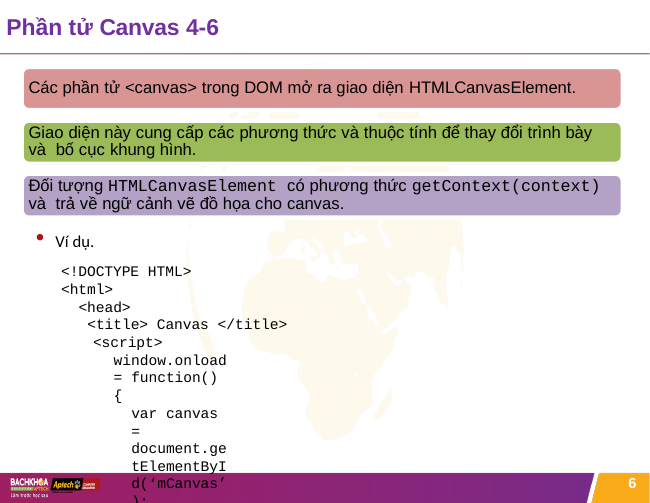

# Phần tử Canvas 4-6

Các phần tử <canvas> trong DOM mở ra giao diện HTMLCanvasElement.

Giao diện này cung cấp các phương thức và thuộc tính để thay đổi trình bày và  bố cục khung hình.

Đối tượng HTMLCanvasElement có phương thức getContext(context) và  trả về ngữ cảnh vẽ đồ họa cho canvas.

Ví dụ.
<!DOCTYPE HTML>
<html>
<head>
<title> Canvas </title>
<script>
window.onload = function()
{
var canvas = document.getElementById(‘mCanvas’);
var ctext = canvas.getContext(‘2d’);

6